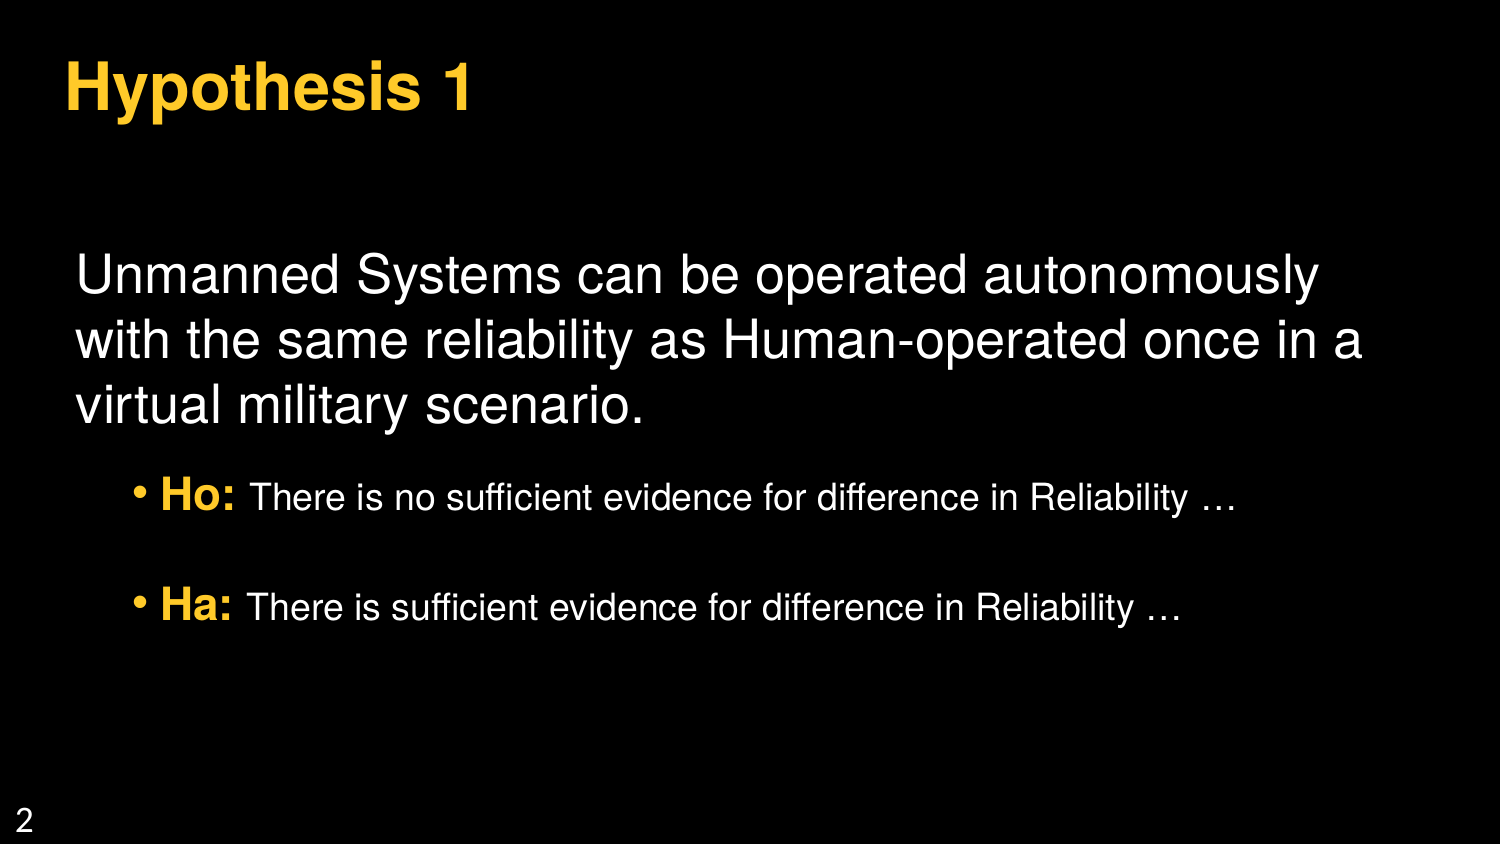

Hypothesis 1

Unmanned Systems can be operated autonomously with the same reliability as Human-operated once in a virtual military scenario.

Ho: There is no sufficient evidence for difference in Reliability …

Ha: There is sufficient evidence for difference in Reliability …

2